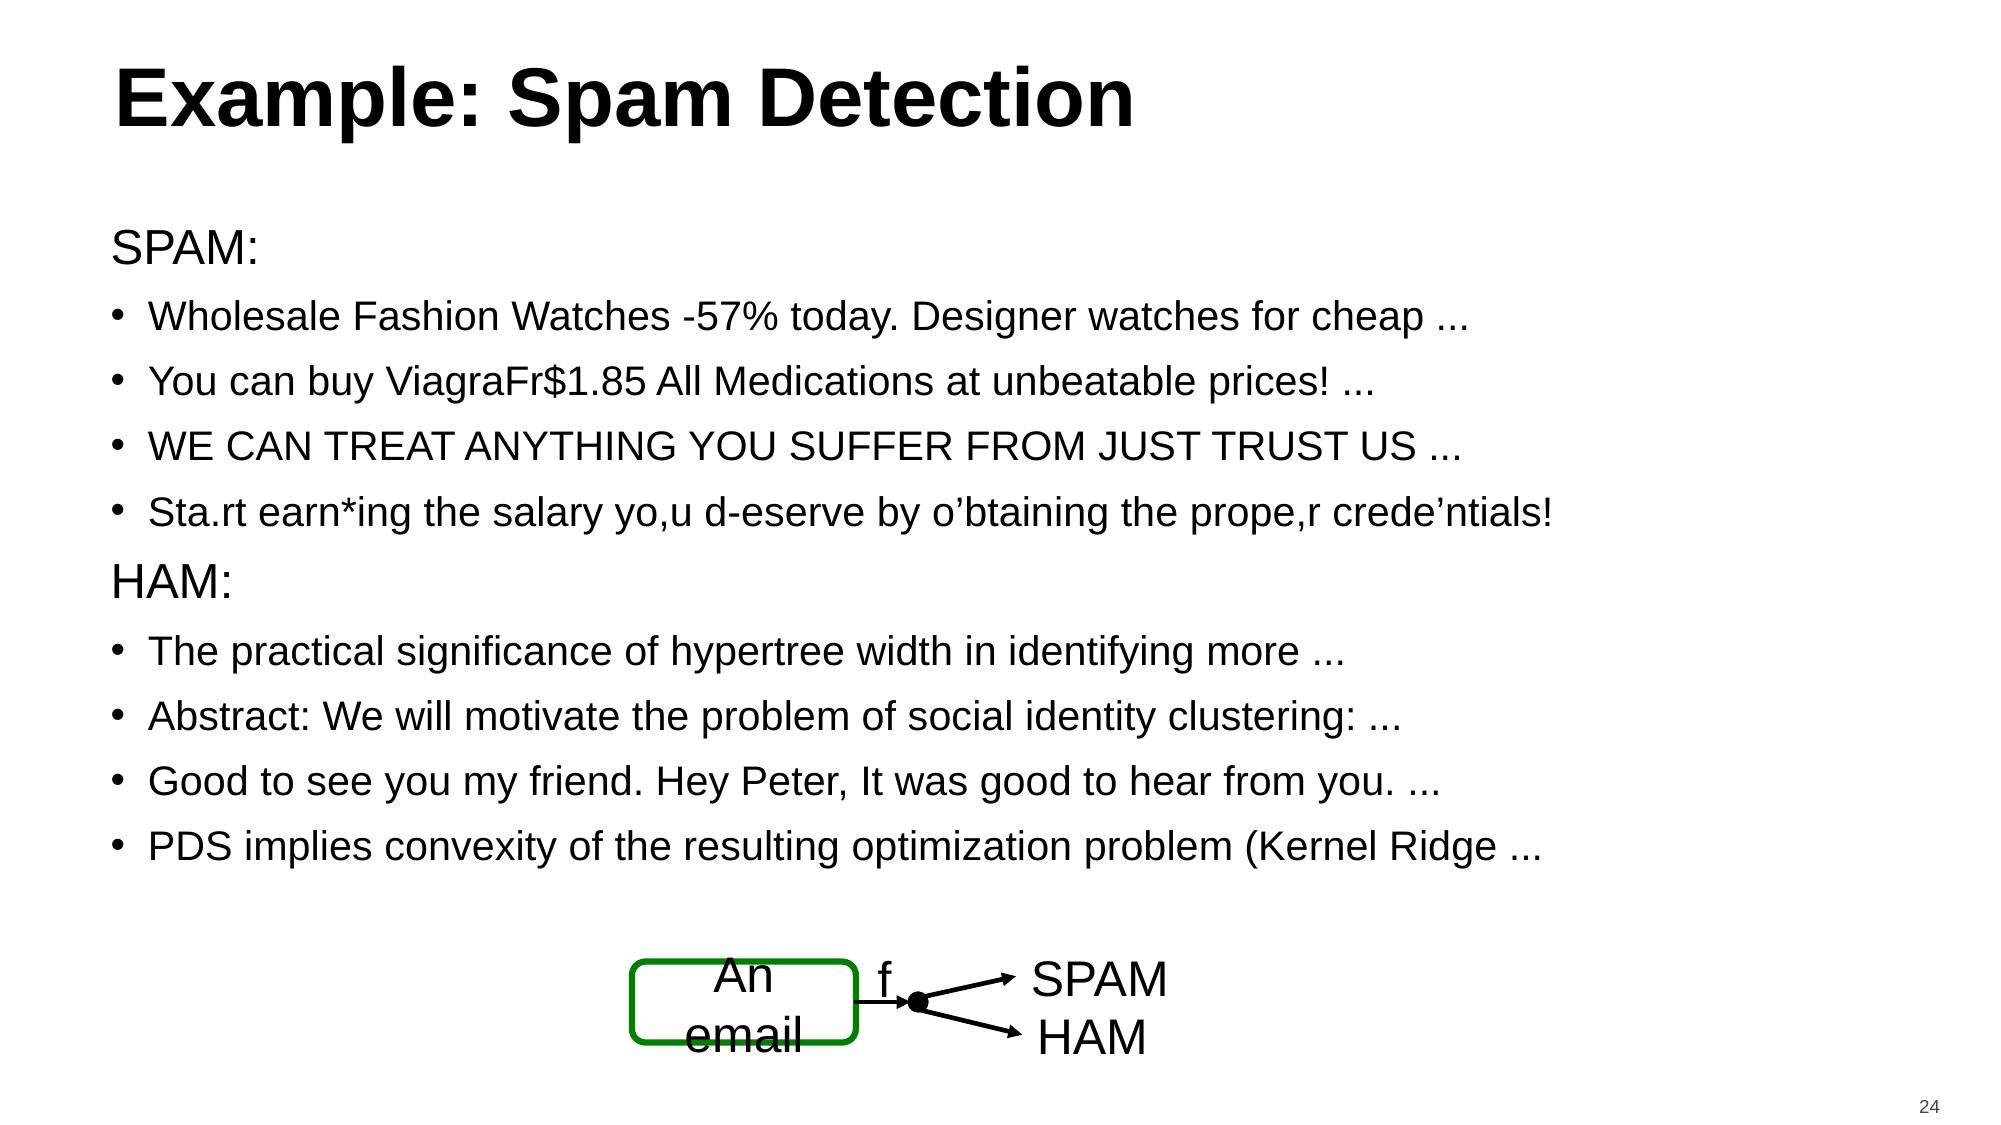

# Example: Spam Detection
Spam:
Wholesale Fashion Watches -57% today. Designer watches for cheap ...
You can buy ViagraFr$1.85 All Medications at unbeatable prices! ...
WE CAN TREAT ANYTHING YOU SUFFER FROM JUST TRUST US ...
Sta.rt earn*ing the salary yo,u d-eserve by o’btaining the prope,r crede’ntials!
Ham:
The practical significance of hypertree width in identifying more ...
Abstract: We will motivate the problem of social identity clustering: ...
Good to see you my friend. Hey Peter, It was good to hear from you. ...
PDS implies convexity of the resulting optimization problem (Kernel Ridge ...
Spam
f
An email

Ham
24